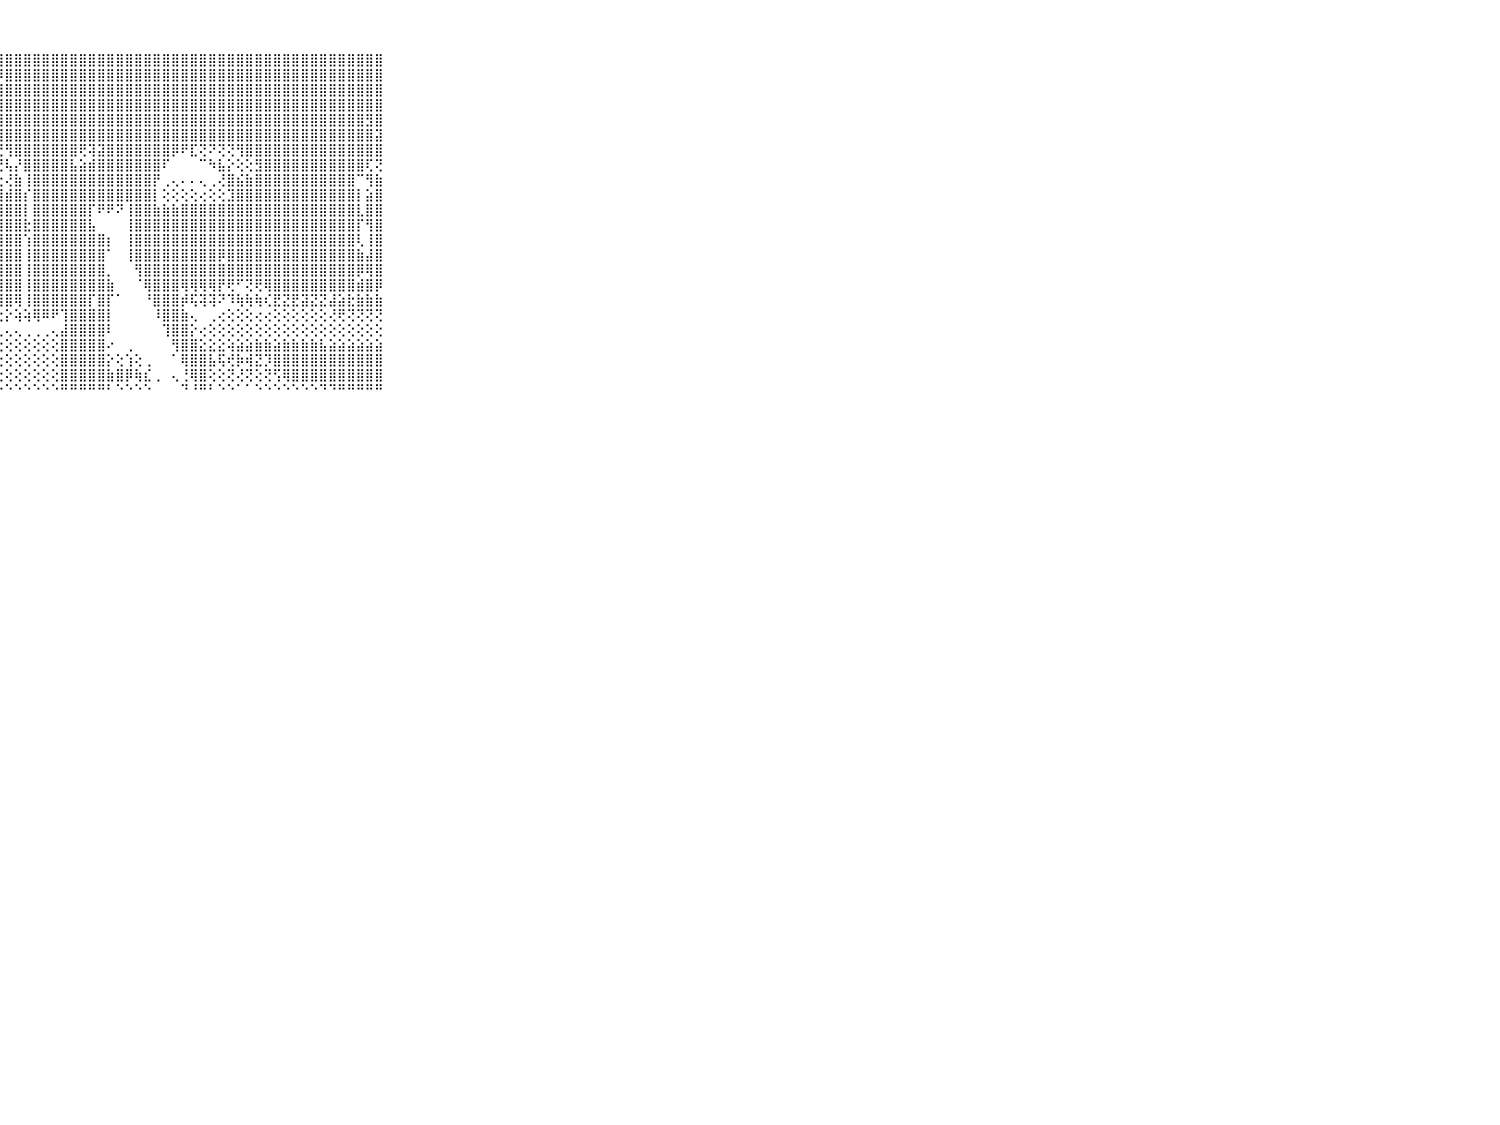

⠀⠀⠀⠀⠀⠀⠀⠀⠀⠀⠀⣿⡿⣿⣿⣿⣿⣿⣿⣿⣿⣿⣿⣿⣿⣿⣿⣿⣿⣿⣿⣿⣿⣿⣿⣿⣿⣿⣿⣿⣿⣿⣿⣿⣿⣿⣿⣿⣿⣿⣿⣿⣿⣿⣿⣿⣿⣿⣿⣿⣿⣿⣿⣿⣿⣿⣿⣿⣿⠀⠀⠀⠀⠀⠀⠀⠀⠀⠀⠀⠀
⠀⠀⠀⠀⠀⠀⠀⠀⠀⠀⠀⢽⣾⣿⣷⣾⣷⣿⣿⣿⣿⣿⣿⣿⣿⣿⣿⡿⣿⣿⣿⣿⣿⣿⣿⣿⣿⣿⣿⣿⣿⣿⣿⣿⣿⣿⣿⣿⣿⣿⣿⣿⣿⣿⣿⣿⣿⣿⣿⣿⣿⣿⣿⣿⣿⣿⣿⣿⣿⠀⠀⠀⠀⠀⠀⠀⠀⠀⠀⠀⠀
⠀⠀⠀⠀⠀⠀⠀⠀⠀⠀⠀⣿⣿⣿⣿⣿⣿⣿⣿⣿⣿⣿⣿⣿⣿⣿⣿⣿⣿⣿⣿⣿⣿⣿⣿⣿⣿⣿⣿⣿⣿⣿⣿⣿⣿⣿⣿⣿⣿⣿⣿⣿⣿⣿⣿⣿⣿⣿⣿⣿⣿⣿⣿⣿⣿⣿⣿⣿⣿⠀⠀⠀⠀⠀⠀⠀⠀⠀⠀⠀⠀
⠀⠀⠀⠀⠀⠀⠀⠀⠀⠀⠀⣿⣿⣿⣿⣿⣿⣿⣿⣿⣿⣿⣿⣿⣿⣿⣿⣿⣿⣿⣿⣿⣿⣿⣿⣿⣿⣿⣿⣿⣿⣿⣿⣿⣿⣿⣿⣿⣿⣿⣿⣿⣿⣿⣿⣿⣿⣿⣿⣿⣿⣿⣿⣿⣿⣿⣿⣿⣿⠀⠀⠀⠀⠀⠀⠀⠀⠀⠀⠀⠀
⠀⠀⠀⠀⠀⠀⠀⠀⠀⠀⠀⣿⣿⣿⣿⣿⣿⣿⣿⣿⣿⣿⣿⣿⣿⣿⣿⣿⣿⣿⣿⣿⣿⣿⣿⣿⣿⣿⣿⣿⣿⣿⣿⣿⣿⣿⣿⣿⣿⣿⣿⣿⣿⣿⣿⣿⣿⣿⣿⣿⣿⣿⣿⣿⣿⣿⣿⣻⣿⠀⠀⠀⠀⠀⠀⠀⠀⠀⠀⠀⠀
⠀⠀⠀⠀⠀⠀⠀⠀⠀⠀⠀⣿⣿⣿⣿⣿⣿⣿⡿⢟⢝⢝⣕⢕⢝⢟⢻⣿⣿⣿⣿⣿⣿⣿⣿⣿⣿⣿⣿⣿⣿⣿⣿⣿⣿⣿⣿⣿⣿⣿⣿⣿⣿⣿⣿⣿⣿⣿⣿⣿⣿⣿⣿⣿⣿⣿⣿⣿⣽⠀⠀⠀⠀⠀⠀⠀⠀⠀⠀⠀⠀
⠀⠀⠀⠀⠀⠀⠀⠀⠀⠀⠀⣿⣿⣿⣿⣿⢟⢱⢥⢥⢥⢥⢥⣥⡍⠗⢧⣜⢻⣿⣿⣿⣿⣿⣿⣿⢟⢽⣽⣿⣿⣿⣿⣿⣿⣿⡿⠟⣏⢝⠝⢝⢝⢻⣿⣿⣿⣿⣿⣿⣿⣿⣿⣿⣿⣿⣿⣿⣿⠀⠀⠀⠀⠀⠀⠀⠀⠀⠀⠀⠀
⠀⠀⠀⠀⠀⠀⠀⠀⠀⠀⠀⣿⣿⣿⣿⢇⢕⢕⢕⢕⢕⢕⢕⢅⢕⢕⢕⢝⢧⡜⣿⣿⣿⣿⣿⣧⣵⣾⣿⣿⣿⣿⣿⣿⣿⠏⠀⠀⠀⠉⠳⣧⡕⢕⢕⣻⣿⣿⣿⣿⣿⣿⣿⣿⣿⣿⣿⢏⢝⠀⠀⠀⠀⠀⠀⠀⠀⠀⠀⠀⠀
⠀⠀⠀⠀⠀⠀⠀⠀⠀⠀⠀⣿⣿⣿⣿⣿⣷⣷⣷⣵⣧⣵⣕⣕⣕⡕⢕⢕⢜⣷⢸⣿⣿⣿⣿⣿⣿⣿⣿⣿⣿⣿⣿⣿⡟⢀⢄⠄⠄⢄⢀⢜⣿⣮⣷⣿⣿⣿⣿⣿⣿⣿⣿⣿⣿⣿⠉⢻⣷⠀⠀⠀⠀⠀⠀⠀⠀⠀⠀⠀⠀
⠀⠀⠀⠀⠀⠀⠀⠀⠀⠀⠀⣻⣿⣿⣿⣿⣿⣿⣿⣿⣿⣿⣿⣿⣿⣿⣿⣿⣾⣿⡎⣿⣿⣿⣿⣿⣿⣿⣿⣿⣿⣿⣿⣿⡇⢕⢕⢕⢕⢔⢕⢕⣹⣿⣿⣿⣿⣿⣿⣿⣿⣿⣿⣿⣿⣿⡇⣵⣿⠀⠀⠀⠀⠀⠀⠀⠀⠀⠀⠀⠀
⠀⠀⠀⠀⠀⠀⠀⠀⠀⠀⠀⣿⣿⣿⣿⣿⣿⣿⣿⣿⣿⣿⣿⣿⣿⣿⣿⣿⣿⣿⡇⣿⣿⣿⣿⣿⣿⡏⠟⠟⠝⢸⣿⣿⣷⣷⣷⣿⣿⣿⣿⣿⣿⣿⣿⣿⣿⣿⣿⣿⣿⣿⣿⣿⣿⣿⣇⣿⣿⠀⠀⠀⠀⠀⠀⠀⠀⠀⠀⠀⠀
⠀⠀⠀⠀⠀⠀⠀⠀⠀⠀⠀⣿⣿⣿⣿⣿⣿⣿⣿⣿⣿⣿⣿⣿⣿⣿⣿⣿⣿⣿⣗⣿⣿⣿⣿⣿⣿⣧⠀⠀⠀⢸⣿⣿⣿⣿⣿⣿⣿⣿⣿⣿⣿⣿⣿⣿⣿⣿⣿⣿⣿⣿⣿⣿⣿⣿⡏⢻⣿⠀⠀⠀⠀⠀⠀⠀⠀⠀⠀⠀⠀
⠀⠀⠀⠀⠀⠀⠀⠀⠀⠀⠀⢟⢿⣿⣿⣿⣿⣿⣿⣿⣿⣿⣿⣿⣿⣿⣿⣿⣿⣿⢱⣿⣿⣿⣿⣿⣿⣿⣿⡆⠀⢸⣿⣿⣿⣿⣿⣿⣿⣿⣿⣿⣿⣿⣿⣿⣿⣿⣿⣿⣿⣿⣿⣿⣿⣿⢇⢸⣿⠀⠀⠀⠀⠀⠀⠀⠀⠀⠀⠀⠀
⠀⠀⠀⠀⠀⠀⠀⠀⠀⠀⠀⢜⢿⣿⣿⣿⣿⣿⣿⣿⣿⣿⣿⣿⣿⣿⣿⣿⣿⣿⢸⣿⣿⣿⣿⣿⣿⣿⣿⠁⠀⢸⣿⣿⣿⣿⣿⣿⣿⣿⣿⡿⣿⣿⣿⣿⣿⣿⣿⣿⣿⣿⣿⣿⣿⣿⣷⣼⣿⠀⠀⠀⠀⠀⠀⠀⠀⠀⠀⠀⠀
⠀⠀⠀⠀⠀⠀⠀⠀⠀⠀⠀⢕⣺⣿⣿⣿⣿⣿⣿⣿⣿⣿⣿⣿⣿⣿⣿⣿⣿⣿⢸⣿⣿⣿⣿⣿⣿⣿⣿⡀⠀⠀⢻⣿⣿⣿⣿⣿⣿⣿⣿⣿⣿⣿⣿⣿⣿⣿⣿⣿⣿⣿⣿⣿⣿⣿⡿⢿⣿⠀⠀⠀⠀⠀⠀⠀⠀⠀⠀⠀⠀
⠀⠀⠀⠀⠀⠀⠀⠀⠀⠀⠀⣵⣿⣿⣿⣿⣿⣿⣿⣿⣿⣿⣿⣿⣿⣿⣿⣿⣿⣿⢸⣿⣿⣿⣿⣿⣿⣿⣿⣷⠀⠀⠈⢿⣿⣿⣿⢿⢿⢿⢿⡟⢟⠋⢝⢟⢿⣿⣿⣿⣿⣿⣿⣿⣿⣿⣾⣿⡿⠀⠀⠀⠀⠀⠀⠀⠀⠀⠀⠀⠀
⠀⠀⠀⠀⠀⠀⠀⠀⠀⠀⠀⣿⣿⣿⣿⣿⣿⣿⣿⣿⣿⣿⣿⣿⣿⣿⣿⣿⣿⢿⢸⣿⣿⣿⣿⣿⣿⡏⣿⡏⠁⠀⠀⠘⣿⣿⣿⡾⢯⢽⢽⠝⠹⢷⢷⢷⢎⣟⣝⣟⣽⣝⣝⣼⣵⣗⣷⣷⣷⠀⠀⠀⠀⠀⠀⠀⠀⠀⠀⠀⠀
⠀⠀⠀⠀⠀⠀⠀⠀⠀⠀⠀⣿⣿⣿⣷⣜⣟⣗⣳⣷⣷⣷⣞⣟⣏⣹⣕⣕⡕⢵⢵⢿⠿⠟⢹⣿⣿⣿⣿⡇⠀⠀⠀⠀⠸⣿⣿⣷⢄⠀⢀⢔⢕⢕⢕⢔⢔⢕⢕⢕⢕⢕⢕⢜⢟⢝⢝⢝⢝⠀⠀⠀⠀⠀⠀⠀⠀⠀⠀⠀⠀
⠀⠀⠀⠀⠀⠀⠀⠀⠀⠀⠀⢿⢿⢿⢿⠿⠿⠟⠟⢛⢛⢛⢋⢙⢍⢍⢍⢅⢄⢄⢀⢀⢀⢄⣼⣿⣿⣿⣿⠇⠀⠀⠀⠀⠀⢹⣿⣿⡕⢔⢕⢕⢕⢕⢕⢕⢕⢕⢕⢕⢕⢕⢕⢕⢕⢕⢕⢕⢕⠀⠀⠀⠀⠀⠀⠀⠀⠀⠀⠀⠀
⠀⠀⠀⠀⠀⠀⠀⠀⠀⠀⠀⠀⠔⠔⢔⢕⢕⢕⢕⢕⢕⢕⢕⢕⢕⢕⢕⢕⢕⢕⢕⢕⢕⢕⣿⣿⣿⣿⣿⠔⠀⢀⠀⠀⠀⠀⢻⣿⣿⣕⣕⣕⢵⣵⣵⣷⣷⣵⣷⣷⣷⣷⣧⣵⣵⣵⣵⣵⣵⠀⠀⠀⠀⠀⠀⠀⠀⠀⠀⠀⠀
⠀⠀⠀⠀⠀⠀⠀⠀⠀⠀⠀⠀⢔⢕⢕⢕⢕⢕⢕⢕⢕⢕⢕⢕⢕⢕⢕⢕⢕⢕⢕⢕⢕⢕⣿⣿⣿⣿⣿⡕⢕⢱⢕⢀⠀⠀⠁⢿⣿⣿⣧⢯⢞⡷⢾⣝⡹⣿⣿⣿⣿⣿⣿⣿⣿⣿⣿⣿⣿⠀⠀⠀⠀⠀⠀⠀⠀⠀⠀⠀⠀
⠀⠀⠀⠀⠀⠀⠀⠀⠀⠀⠀⠀⢔⢕⢕⢕⢕⢕⢕⢕⢕⢕⢕⢕⢕⢕⢕⢕⢕⢕⢕⢕⢕⢕⣿⣿⣿⣿⣿⣷⣿⡿⢷⣎⢀⠀⢄⢘⢿⣿⢕⢕⢝⢜⢝⢕⢝⢫⢿⣿⣿⣿⣿⣿⣿⣿⣿⣿⣿⠀⠀⠀⠀⠀⠀⠀⠀⠀⠀⠀⠀
⠀⠀⠀⠀⠀⠀⠀⠀⠀⠀⠀⠀⠑⠑⠑⠑⠑⠑⠑⠑⠑⠑⠑⠑⠑⠑⠑⠑⠑⠑⠑⠑⠑⠑⠛⠛⠛⠛⠛⠃⠑⠑⠑⠑⠀⠀⠀⠙⠘⠛⠃⠑⠑⠁⠁⠑⠑⠑⠑⠑⠑⠑⠙⠙⠛⠛⠛⠛⠛⠀⠀⠀⠀⠀⠀⠀⠀⠀⠀⠀⠀